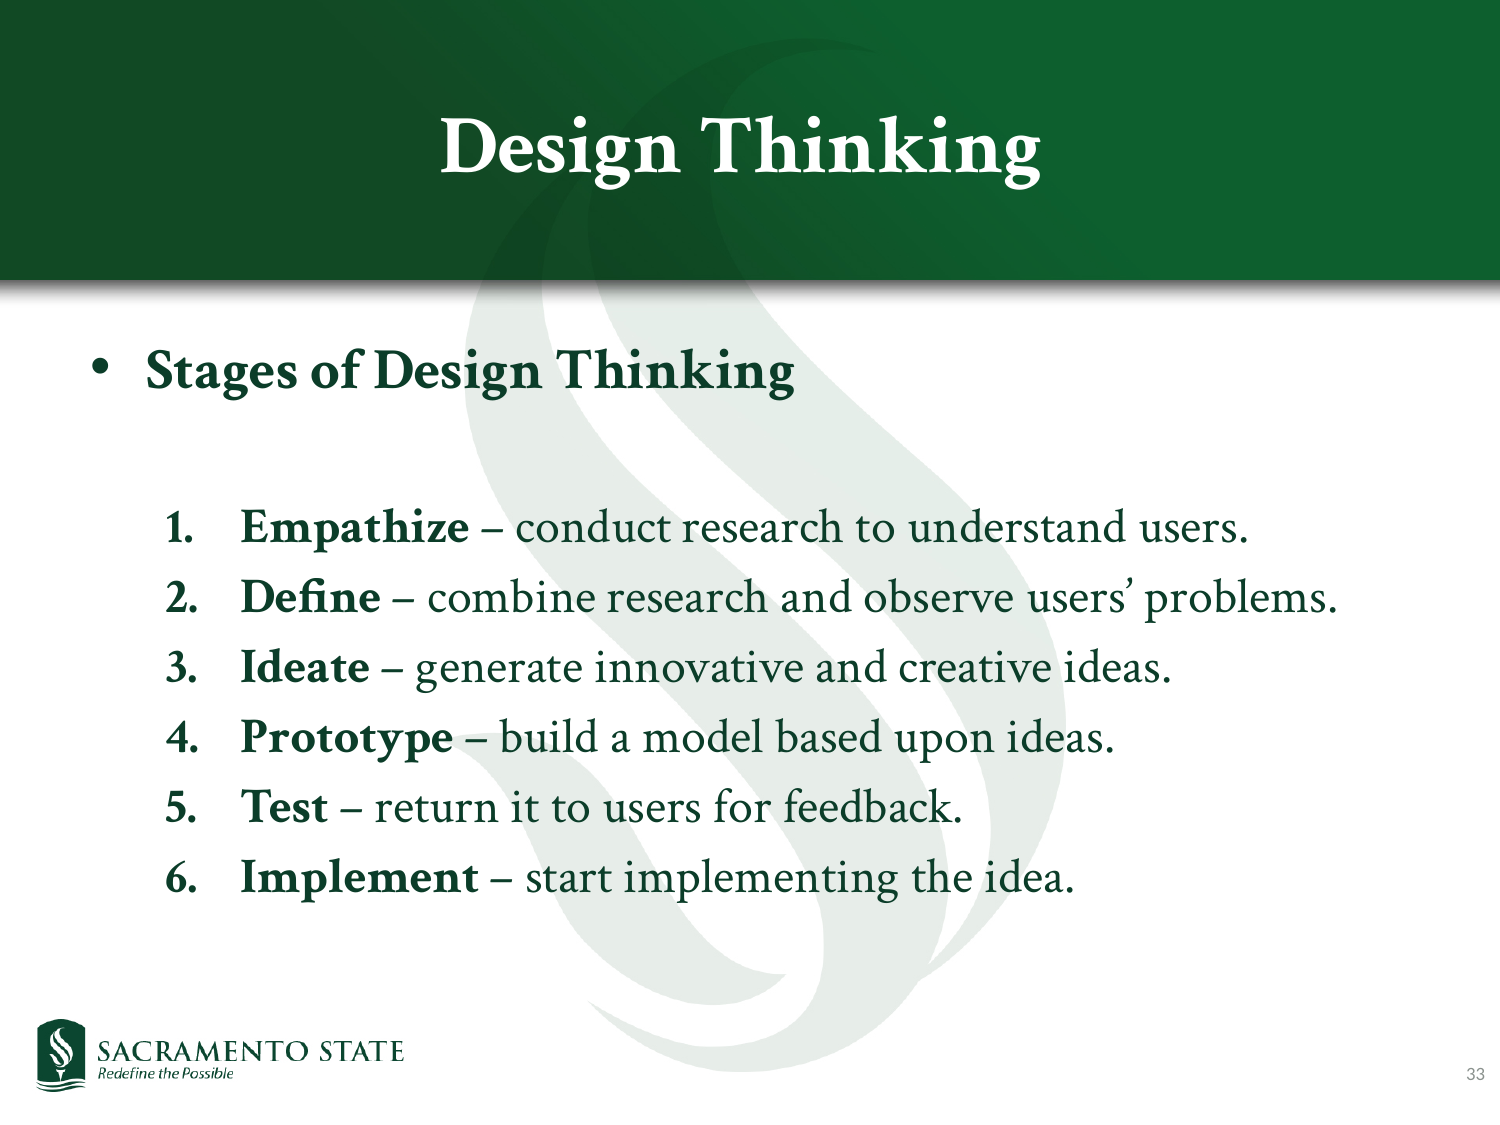

# Design Thinking
Stages of Design Thinking

Empathize – conduct research to understand users.
Define – combine research and observe users’ problems.
Ideate – generate innovative and creative ideas.
Prototype – build a model based upon ideas.
Test – return it to users for feedback.
Implement – start implementing the idea.

33